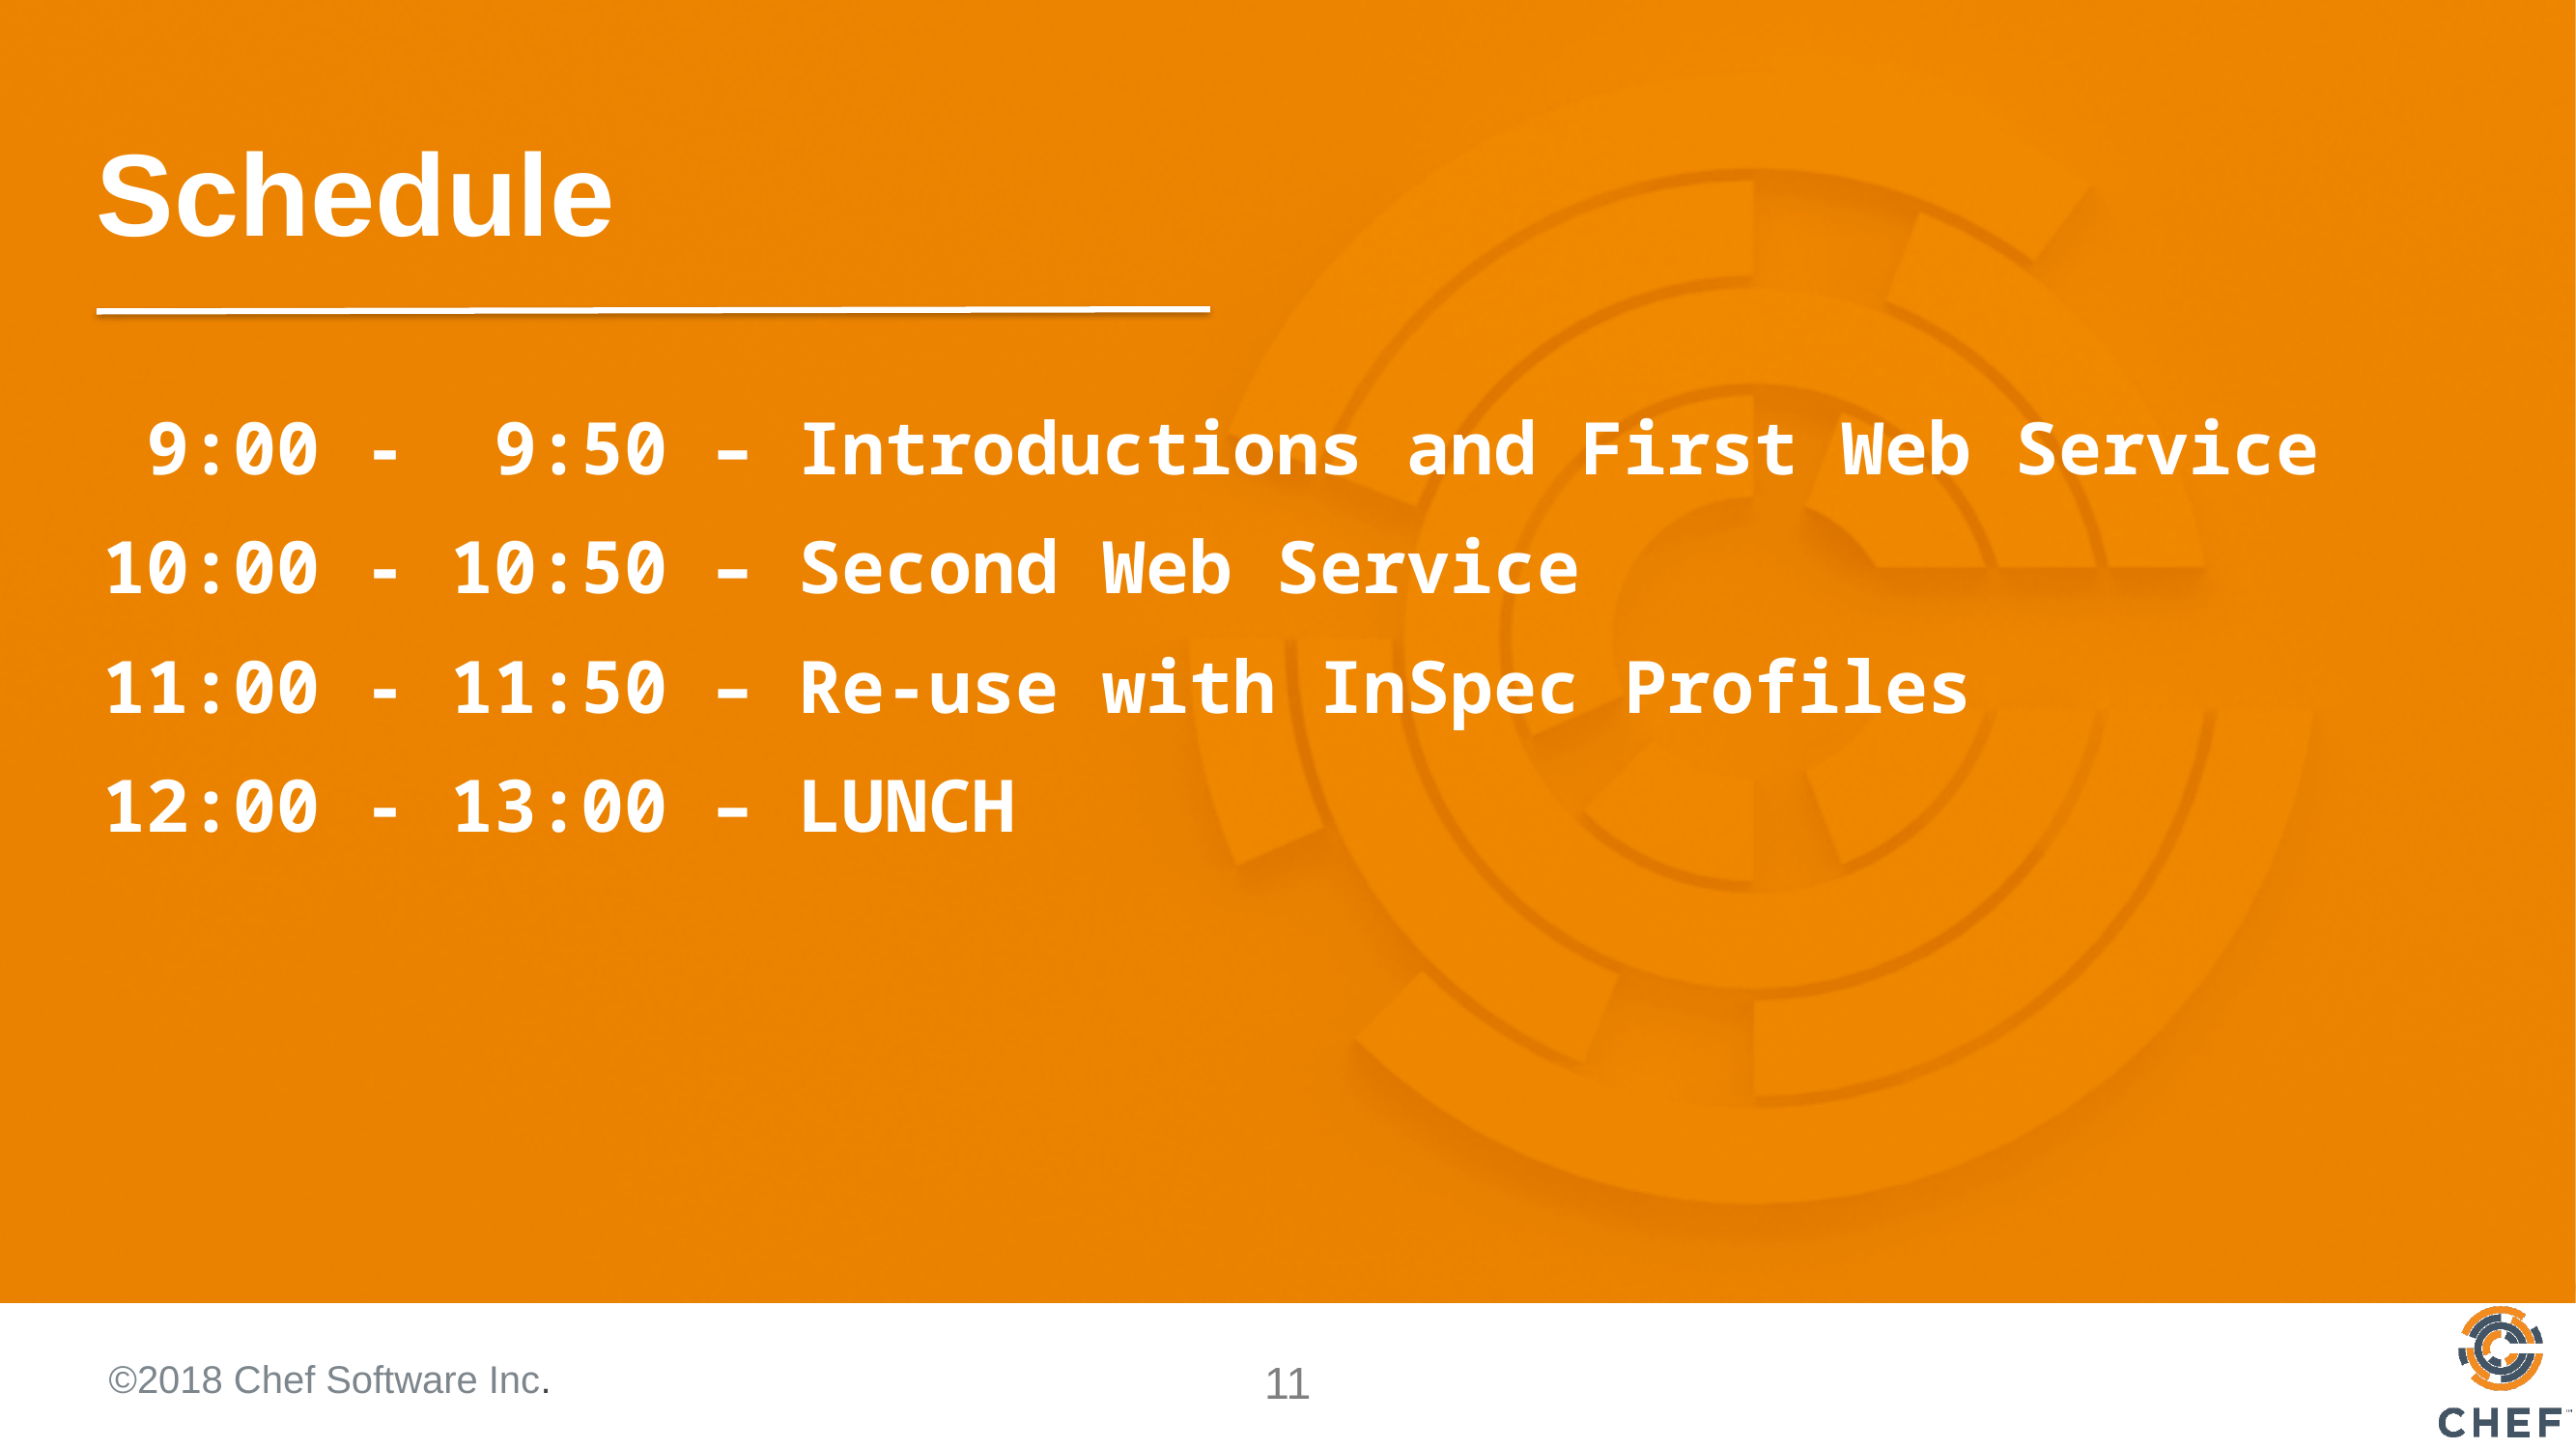

# Schedule
 9:00 -  9:50 – Introductions and First Web Service
10:00 - 10:50 – Second Web Service
11:00 - 11:50 – Re-use with InSpec Profiles
12:00 - 13:00 – LUNCH